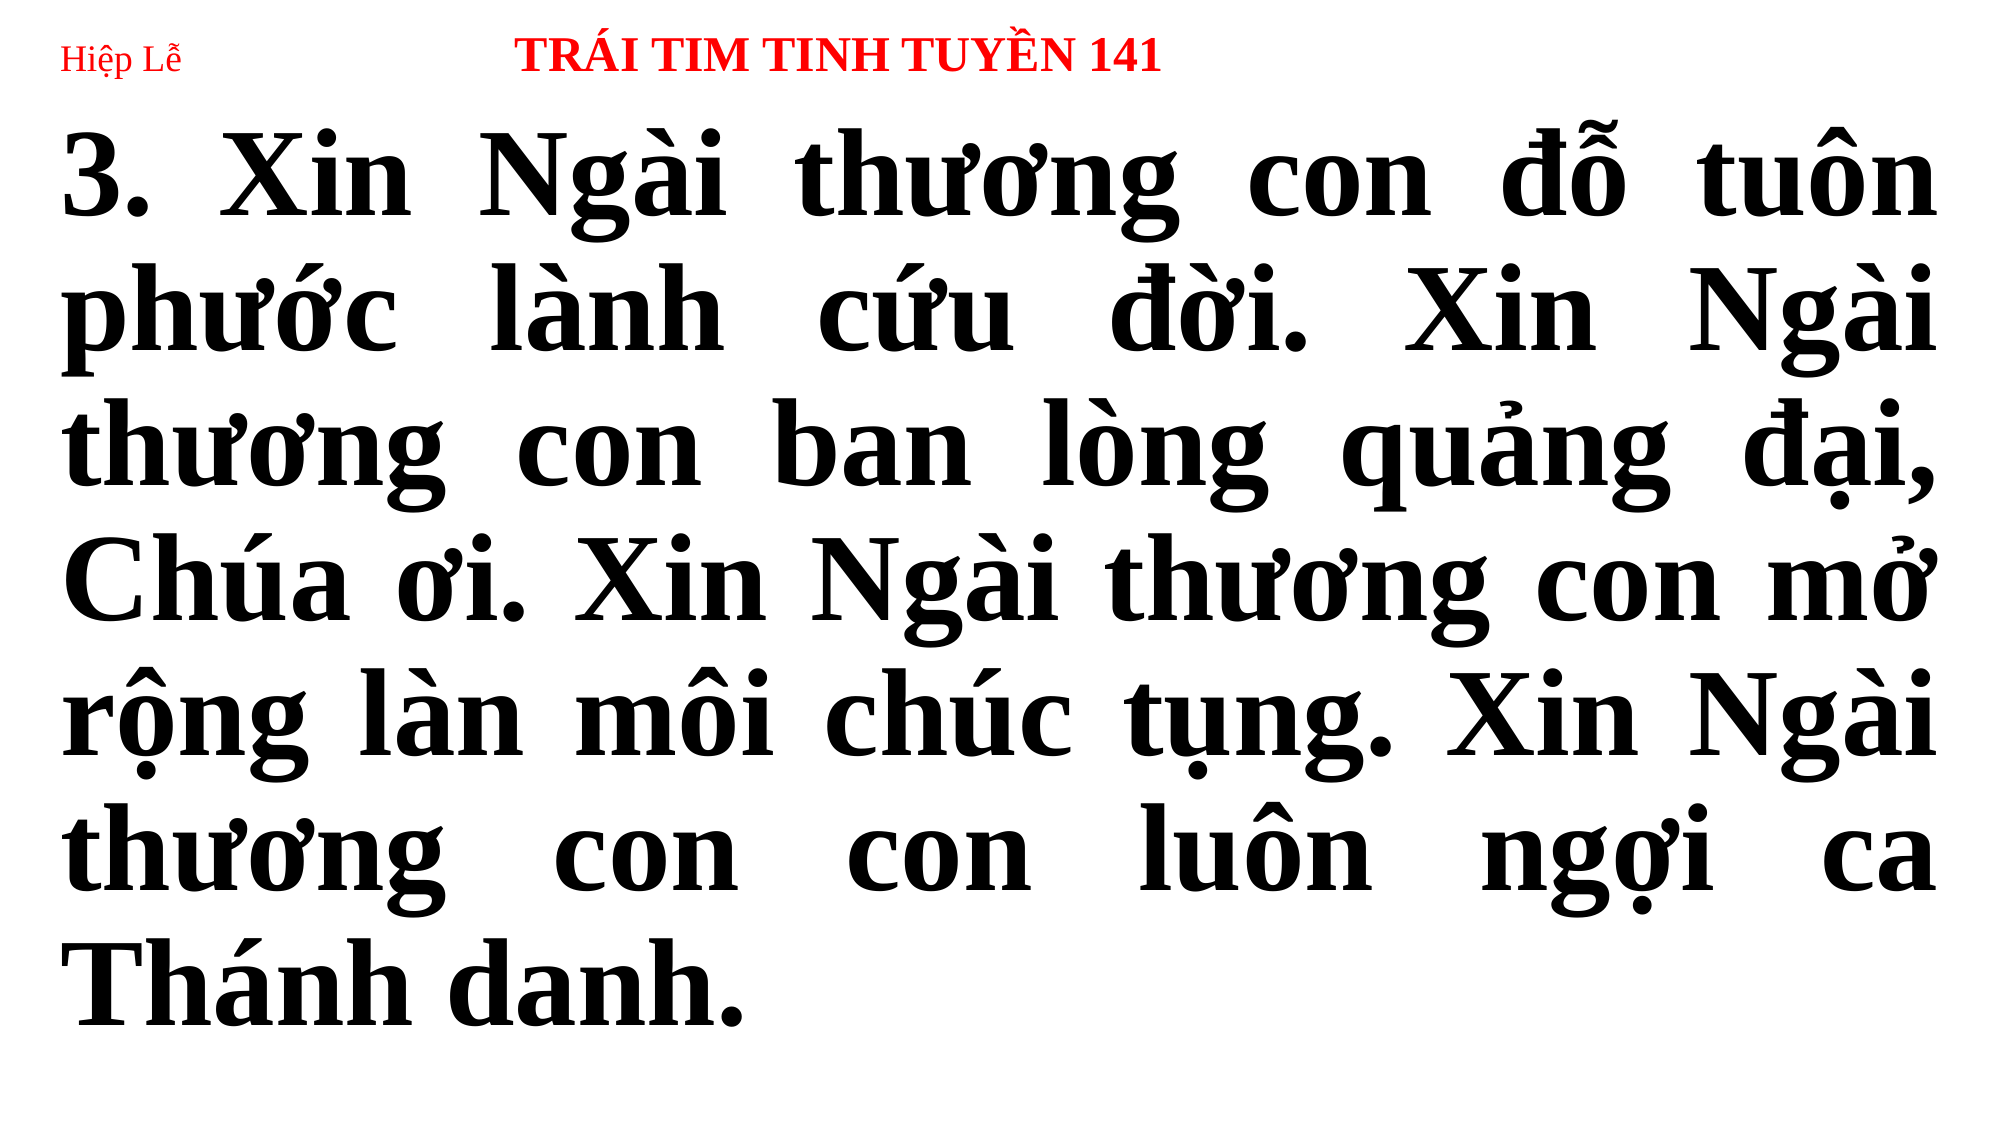

# Hiệp Lễ                                   TRÁI TIM TINH TUYỀN 141
3. Xin Ngài thương con đỗ tuôn phước lành cứu đời. Xin Ngài thương con ban lòng quảng đại, Chúa ơi. Xin Ngài thương con mở rộng làn môi chúc tụng. Xin Ngài thương con con luôn ngợi ca Thánh danh.